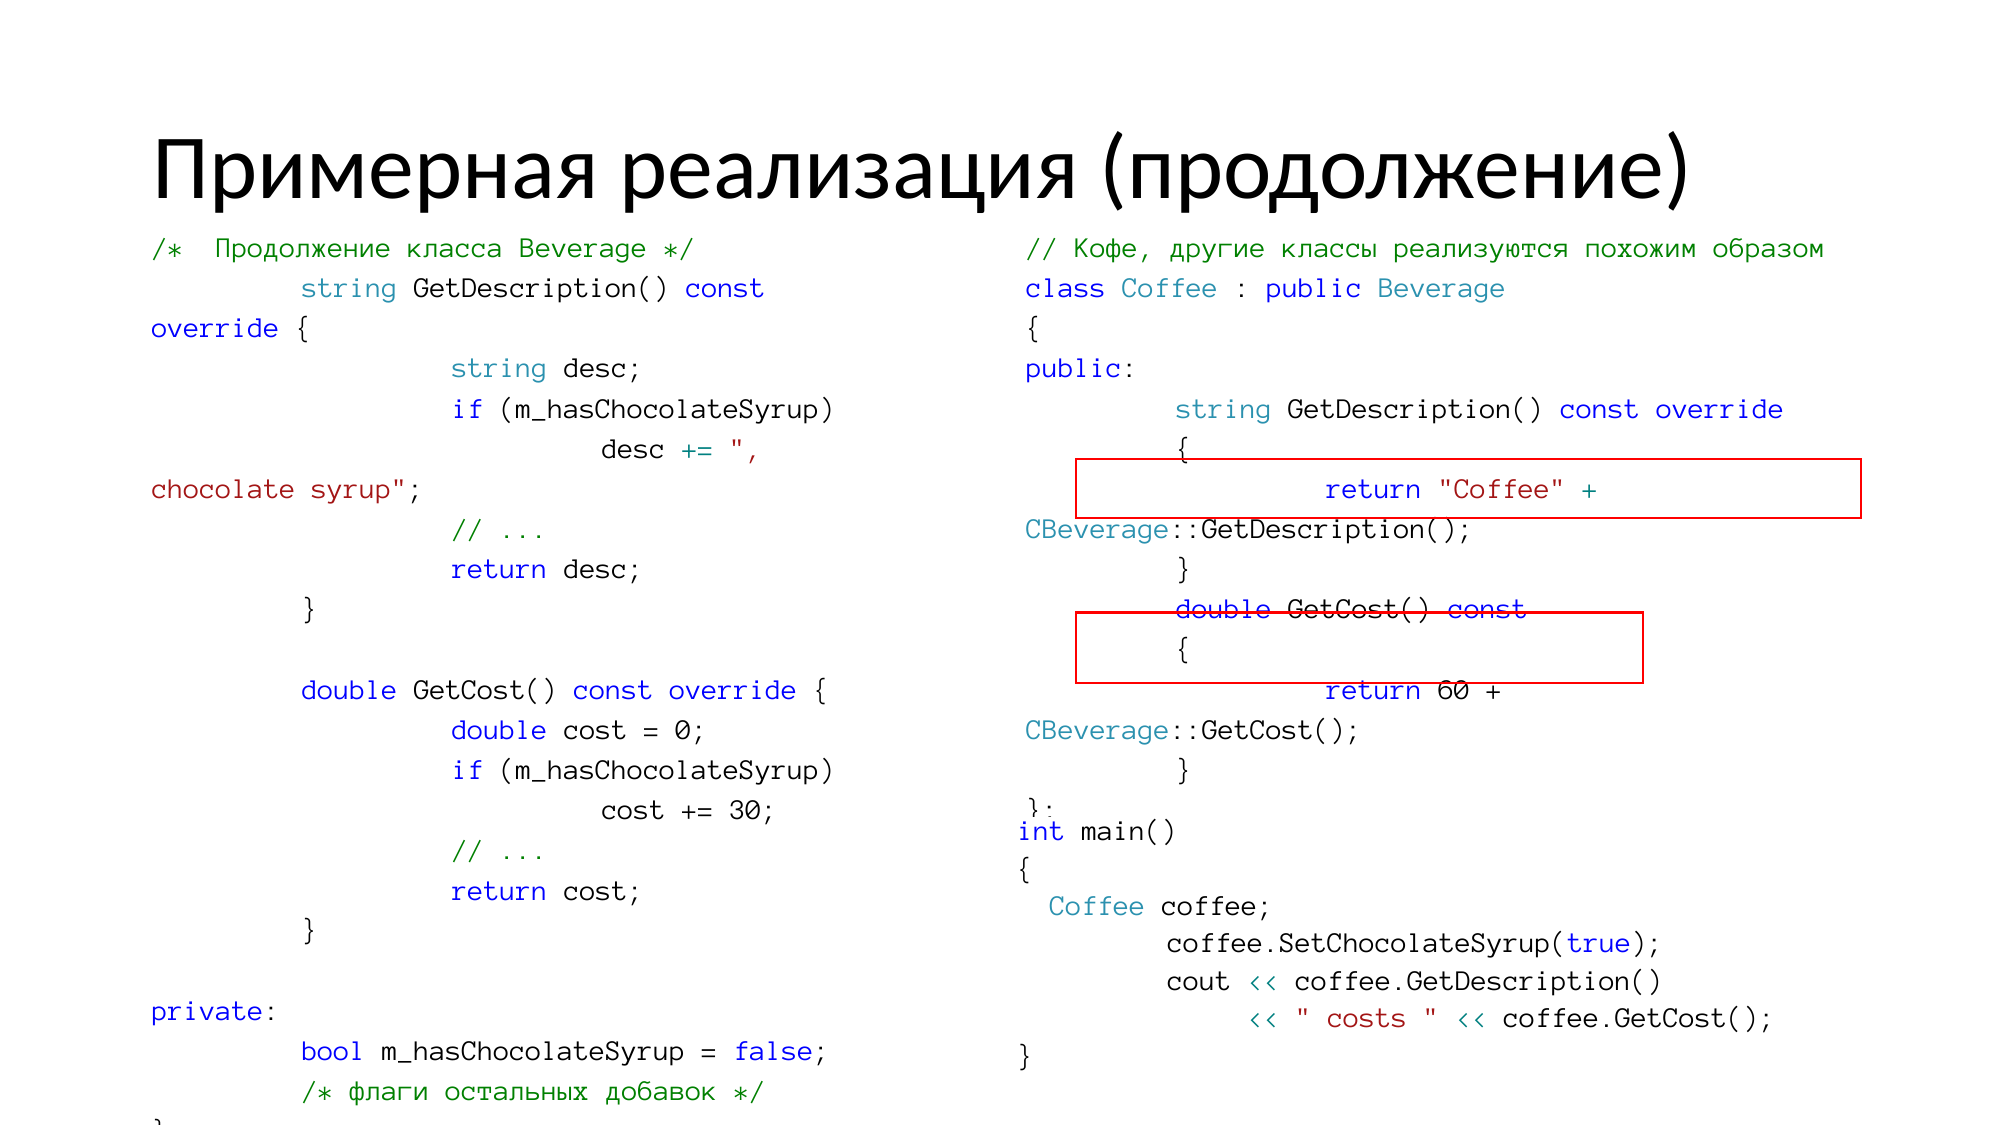

# Примерная реализация (продолжение)
/*  Продолжение класса Beverage */
	string GetDescription() const override {
		string desc;
		if (m_hasChocolateSyrup)
			desc += ", chocolate syrup";
		// ...
		return desc;
	}

	double GetCost() const override {
		double cost = 0;
		if (m_hasChocolateSyrup)
			cost += 30;
		// ...
		return cost;
	}

private:
	bool m_hasChocolateSyrup = false;
	/* флаги остальных добавок */
};
// Кофе, другие классы реализуются похожим образом
class Coffee : public Beverage
{
public:
	string GetDescription() const override
	{
		return "Coffee" + CBeverage::GetDescription();
	}
	double GetCost() const
	{
		return 60 + CBeverage::GetCost();
	}
};

int main()
{
  Coffee coffee;
	coffee.SetChocolateSyrup(true);
	cout << coffee.GetDescription()
	     << " costs " << coffee.GetCost();
}